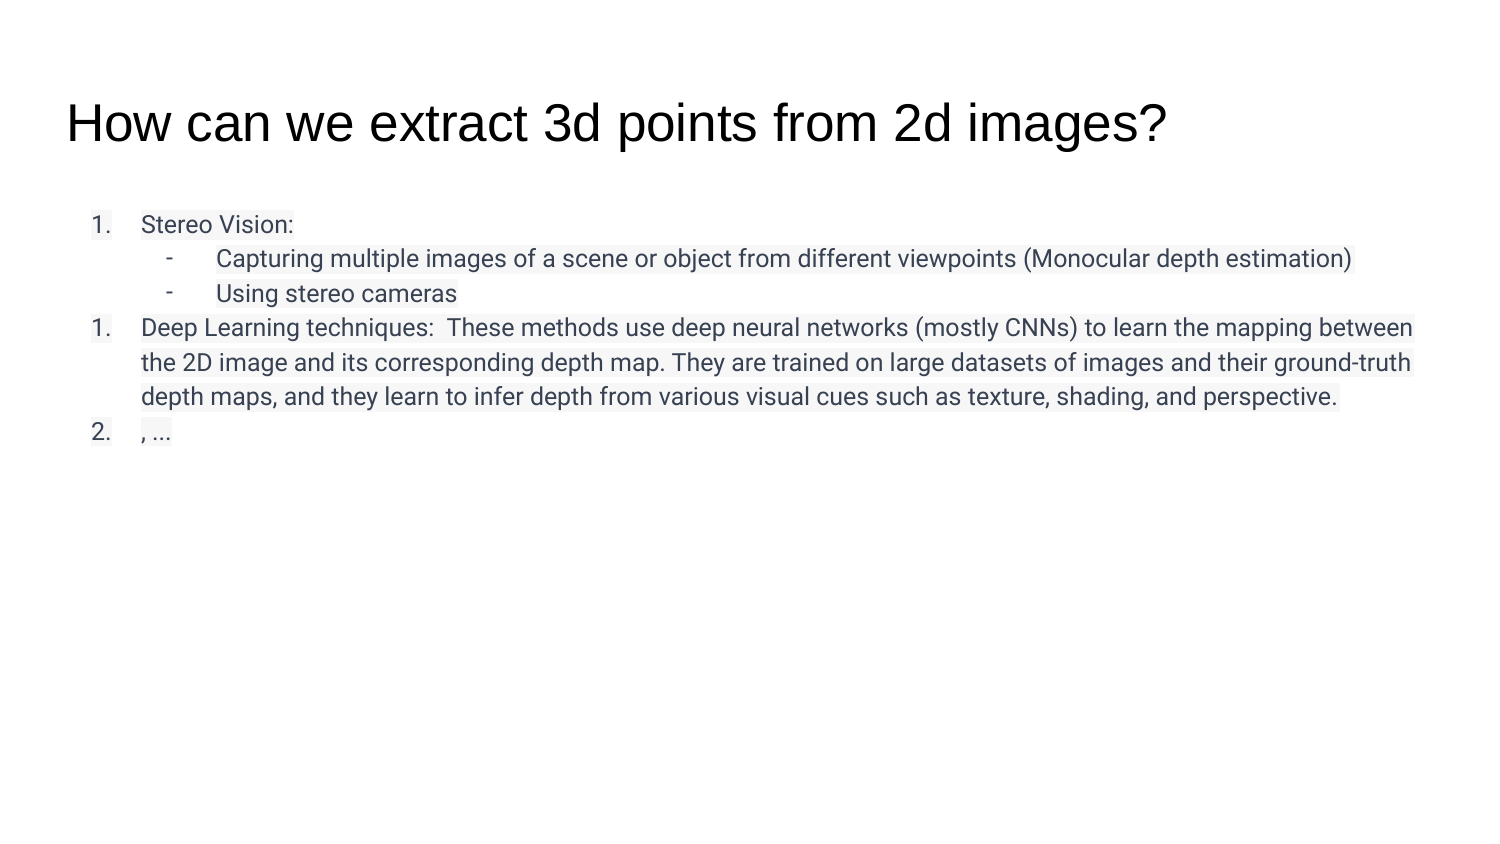

# How can we extract 3d points from 2d images?
Stereo Vision:
Capturing multiple images of a scene or object from different viewpoints (Monocular depth estimation)
Using stereo cameras
Deep Learning techniques:  These methods use deep neural networks (mostly CNNs) to learn the mapping between the 2D image and its corresponding depth map. They are trained on large datasets of images and their ground-truth depth maps, and they learn to infer depth from various visual cues such as texture, shading, and perspective.
, ...